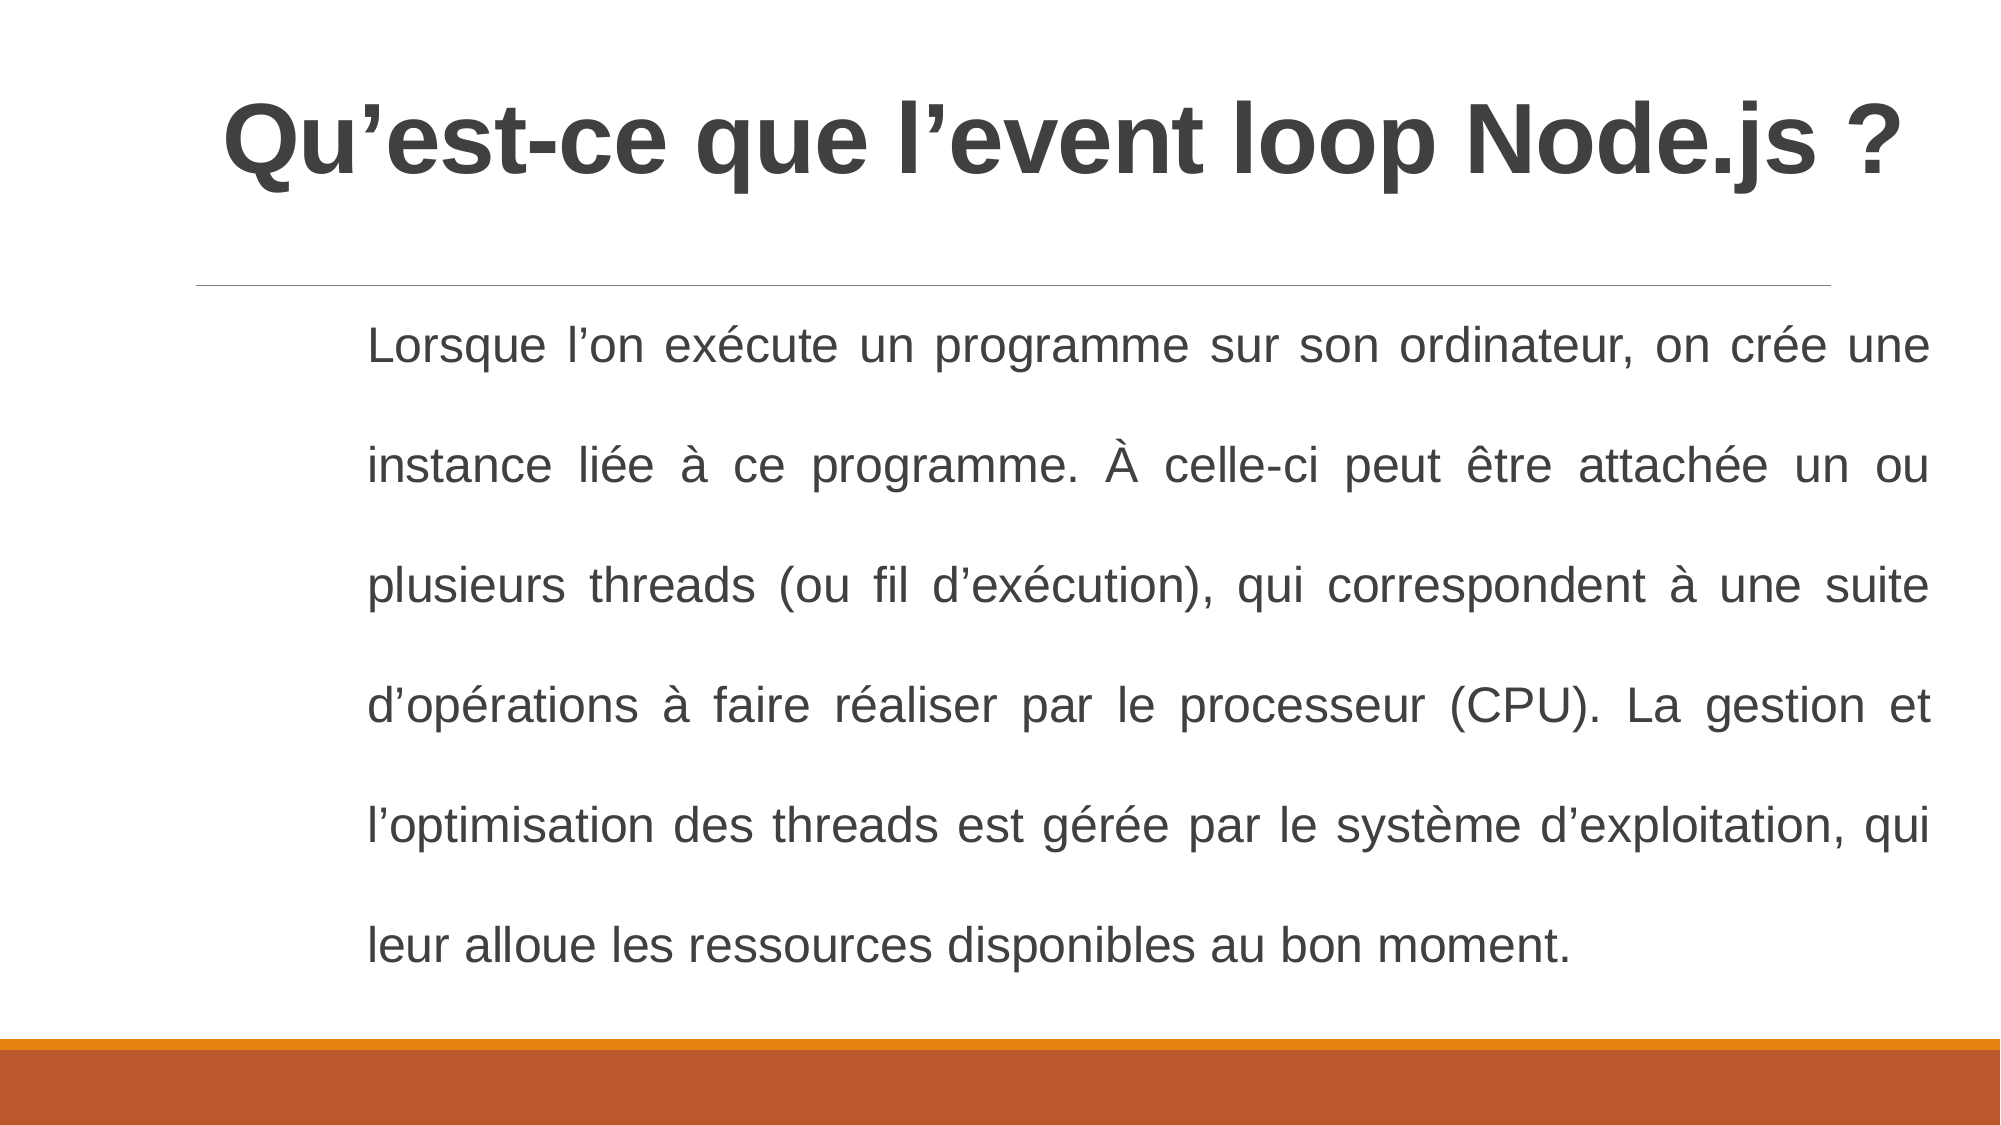

# Qu’est-ce que l’event loop Node.js ?
Lorsque l’on exécute un programme sur son ordinateur, on crée une instance liée à ce programme. À celle-ci peut être attachée un ou plusieurs threads (ou fil d’exécution), qui correspondent à une suite d’opérations à faire réaliser par le processeur (CPU). La gestion et l’optimisation des threads est gérée par le système d’exploitation, qui leur alloue les ressources disponibles au bon moment.